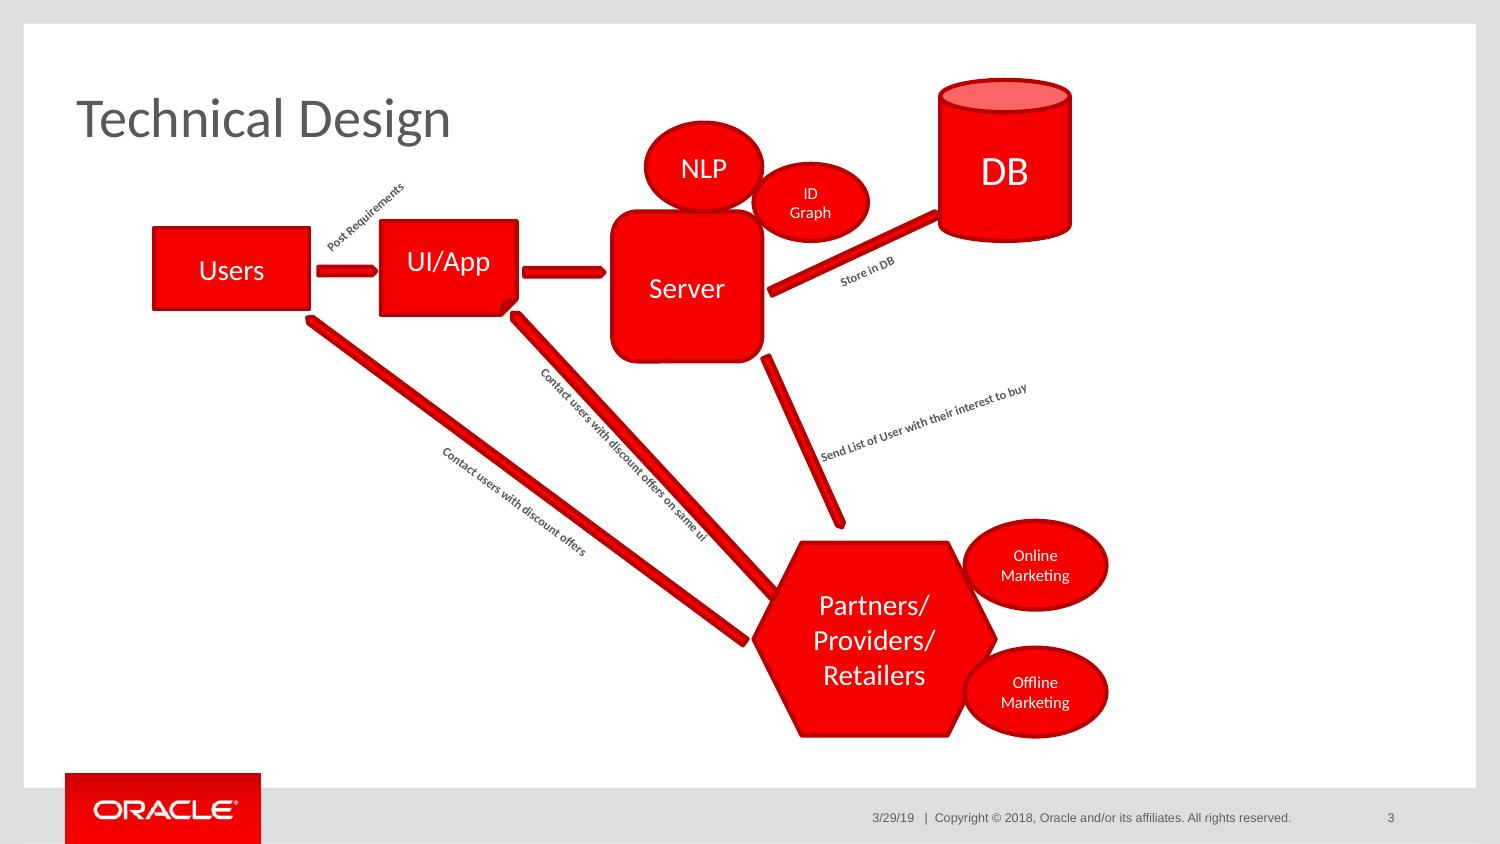

# Technical Design
DB
NLP
ID Graph
Post Requirements
Server
UI/App
Users

Store in DB

Send List of User with their interest to buy

Contact users with discount offers on same ui

Contact users with discount offers
Online Marketing
Partners/ Providers/ Retailers
Offline Marketing
3/29/19
|  Copyright © 2018, Oracle and/or its affiliates. All rights reserved.
3